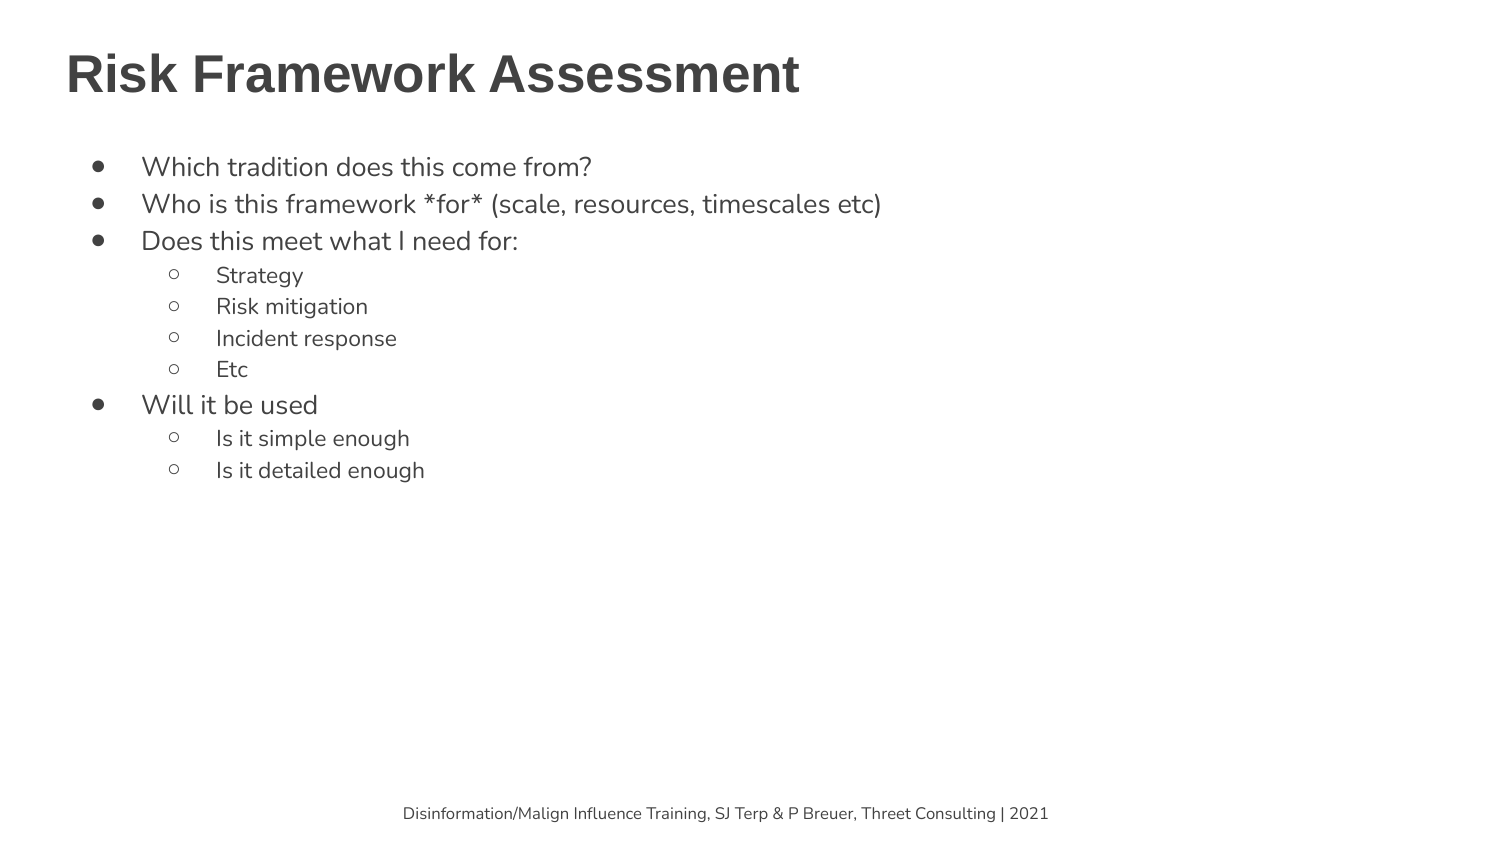

# Risk Framework Assessment
Which tradition does this come from?
Who is this framework *for* (scale, resources, timescales etc)
Does this meet what I need for:
Strategy
Risk mitigation
Incident response
Etc
Will it be used
Is it simple enough
Is it detailed enough